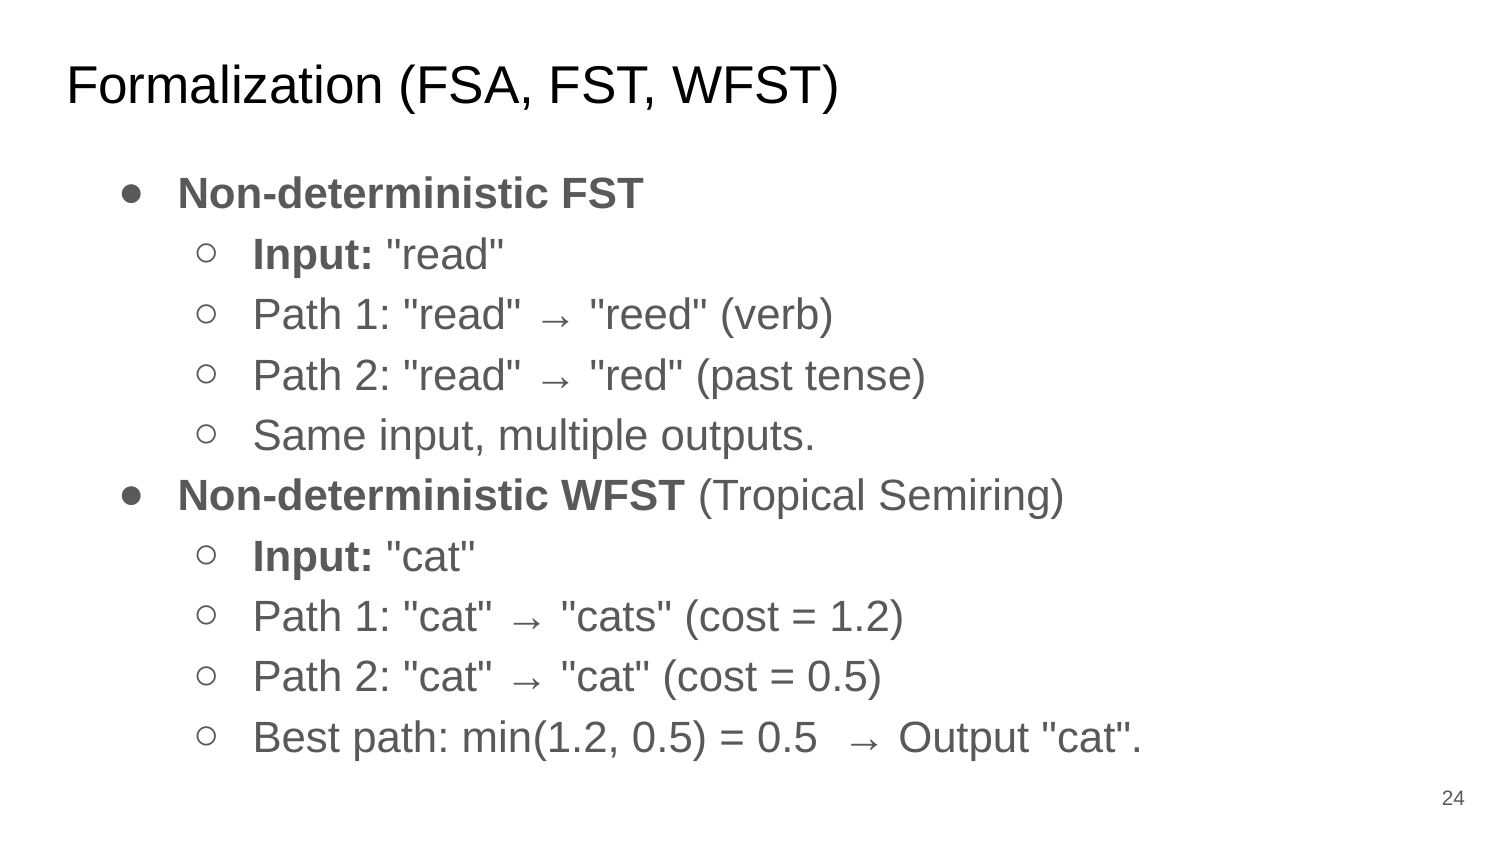

# Formalization (FSA, FST, WFST)
Non-deterministic FST
Input: "read"
Path 1: "read" → "reed" (verb)
Path 2: "read" → "red" (past tense)
Same input, multiple outputs.
Non-deterministic WFST (Tropical Semiring)
Input: "cat"
Path 1: "cat" → "cats" (cost = 1.2)
Path 2: "cat" → "cat" (cost = 0.5)
Best path: min⁡(1.2, 0.5) = 0.5  → Output "cat".
24